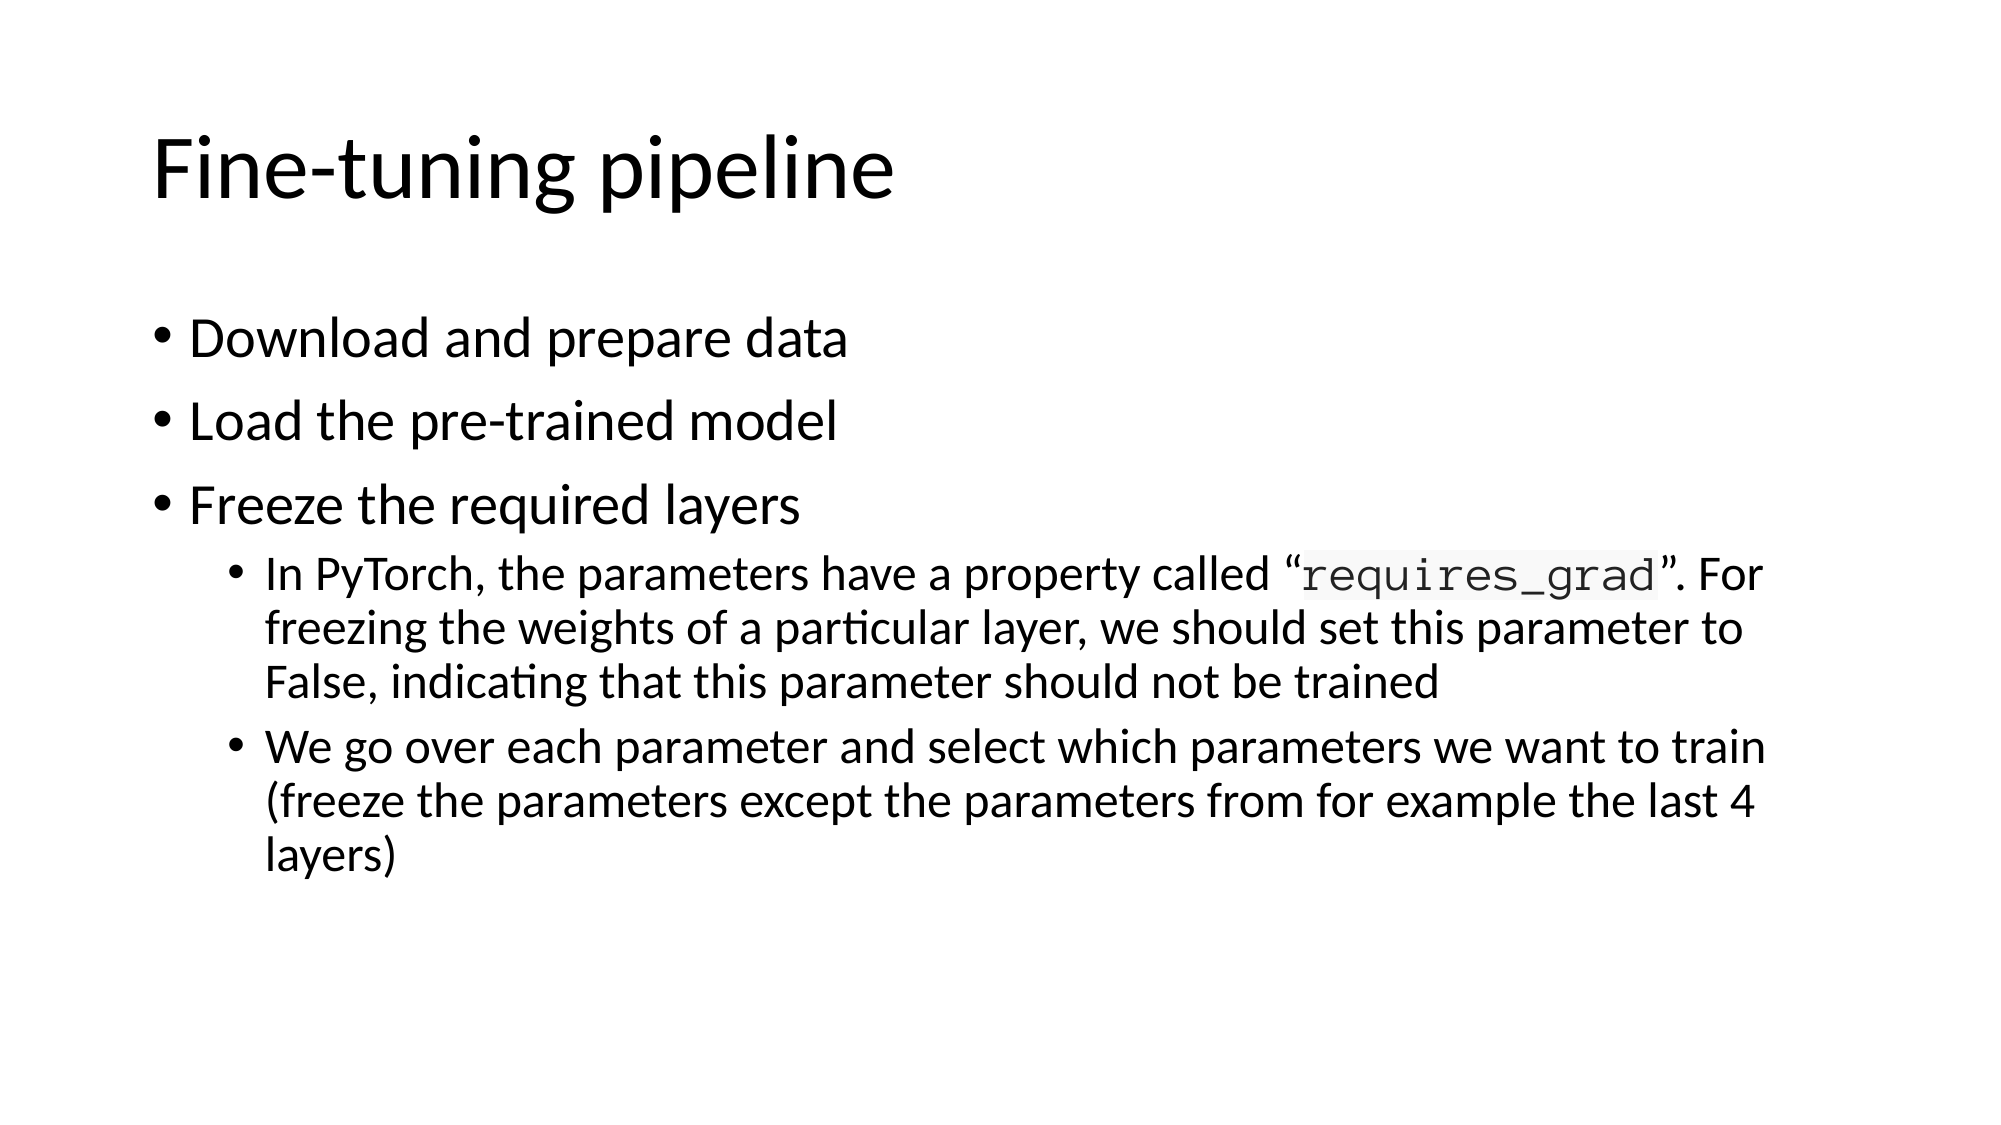

# Fine-tuning pipeline
Download and prepare data
Load the pre-trained model
Freeze the required layers
In PyTorch, the parameters have a property called “requires_grad”. For freezing the weights of a particular layer, we should set this parameter to False, indicating that this parameter should not be trained
We go over each parameter and select which parameters we want to train (freeze the parameters except the parameters from for example the last 4 layers)